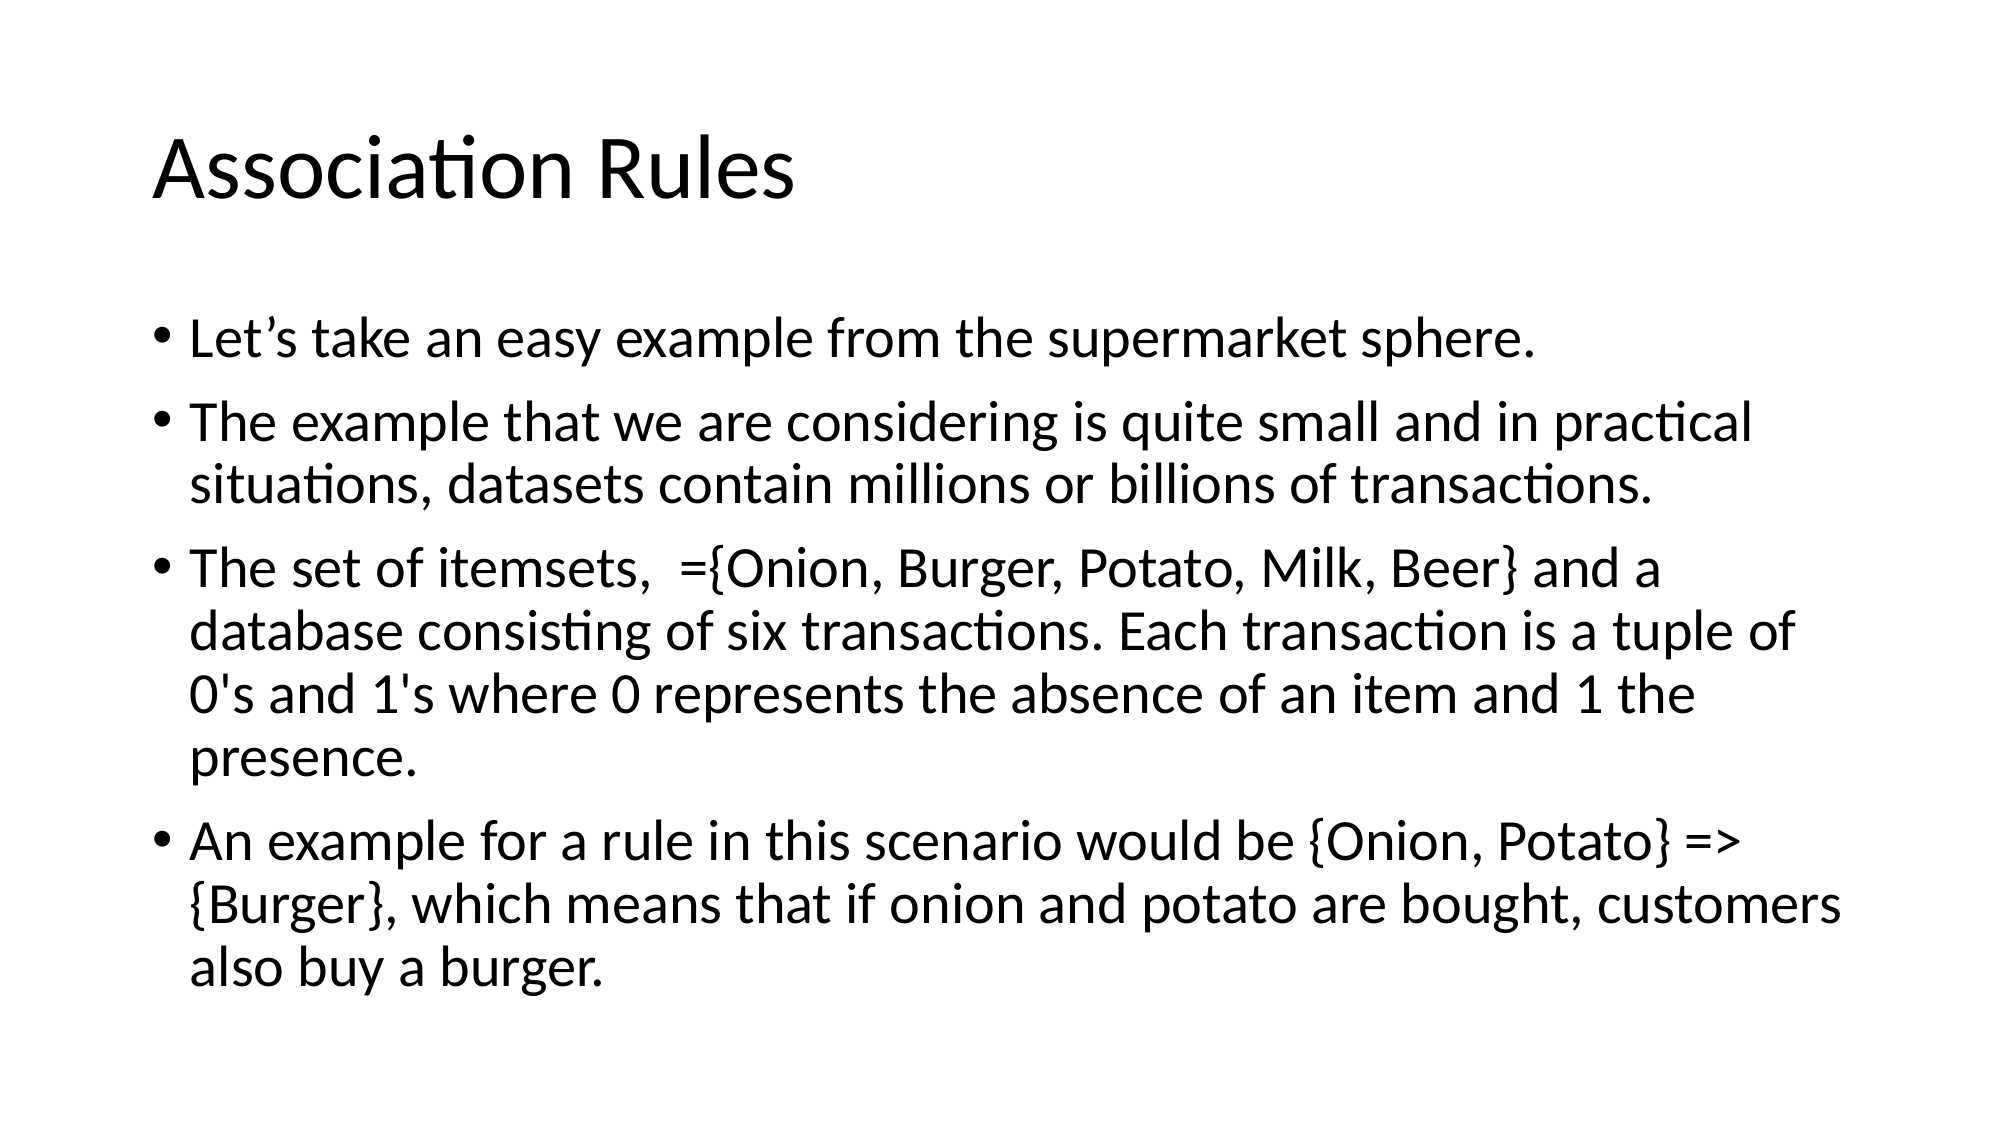

# Association Rules
Let’s take an easy example from the supermarket sphere.
The example that we are considering is quite small and in practical situations, datasets contain millions or billions of transactions.
The set of itemsets,  ={Onion, Burger, Potato, Milk, Beer} and a database consisting of six transactions. Each transaction is a tuple of 0's and 1's where 0 represents the absence of an item and 1 the presence.
An example for a rule in this scenario would be {Onion, Potato} => {Burger}, which means that if onion and potato are bought, customers also buy a burger.